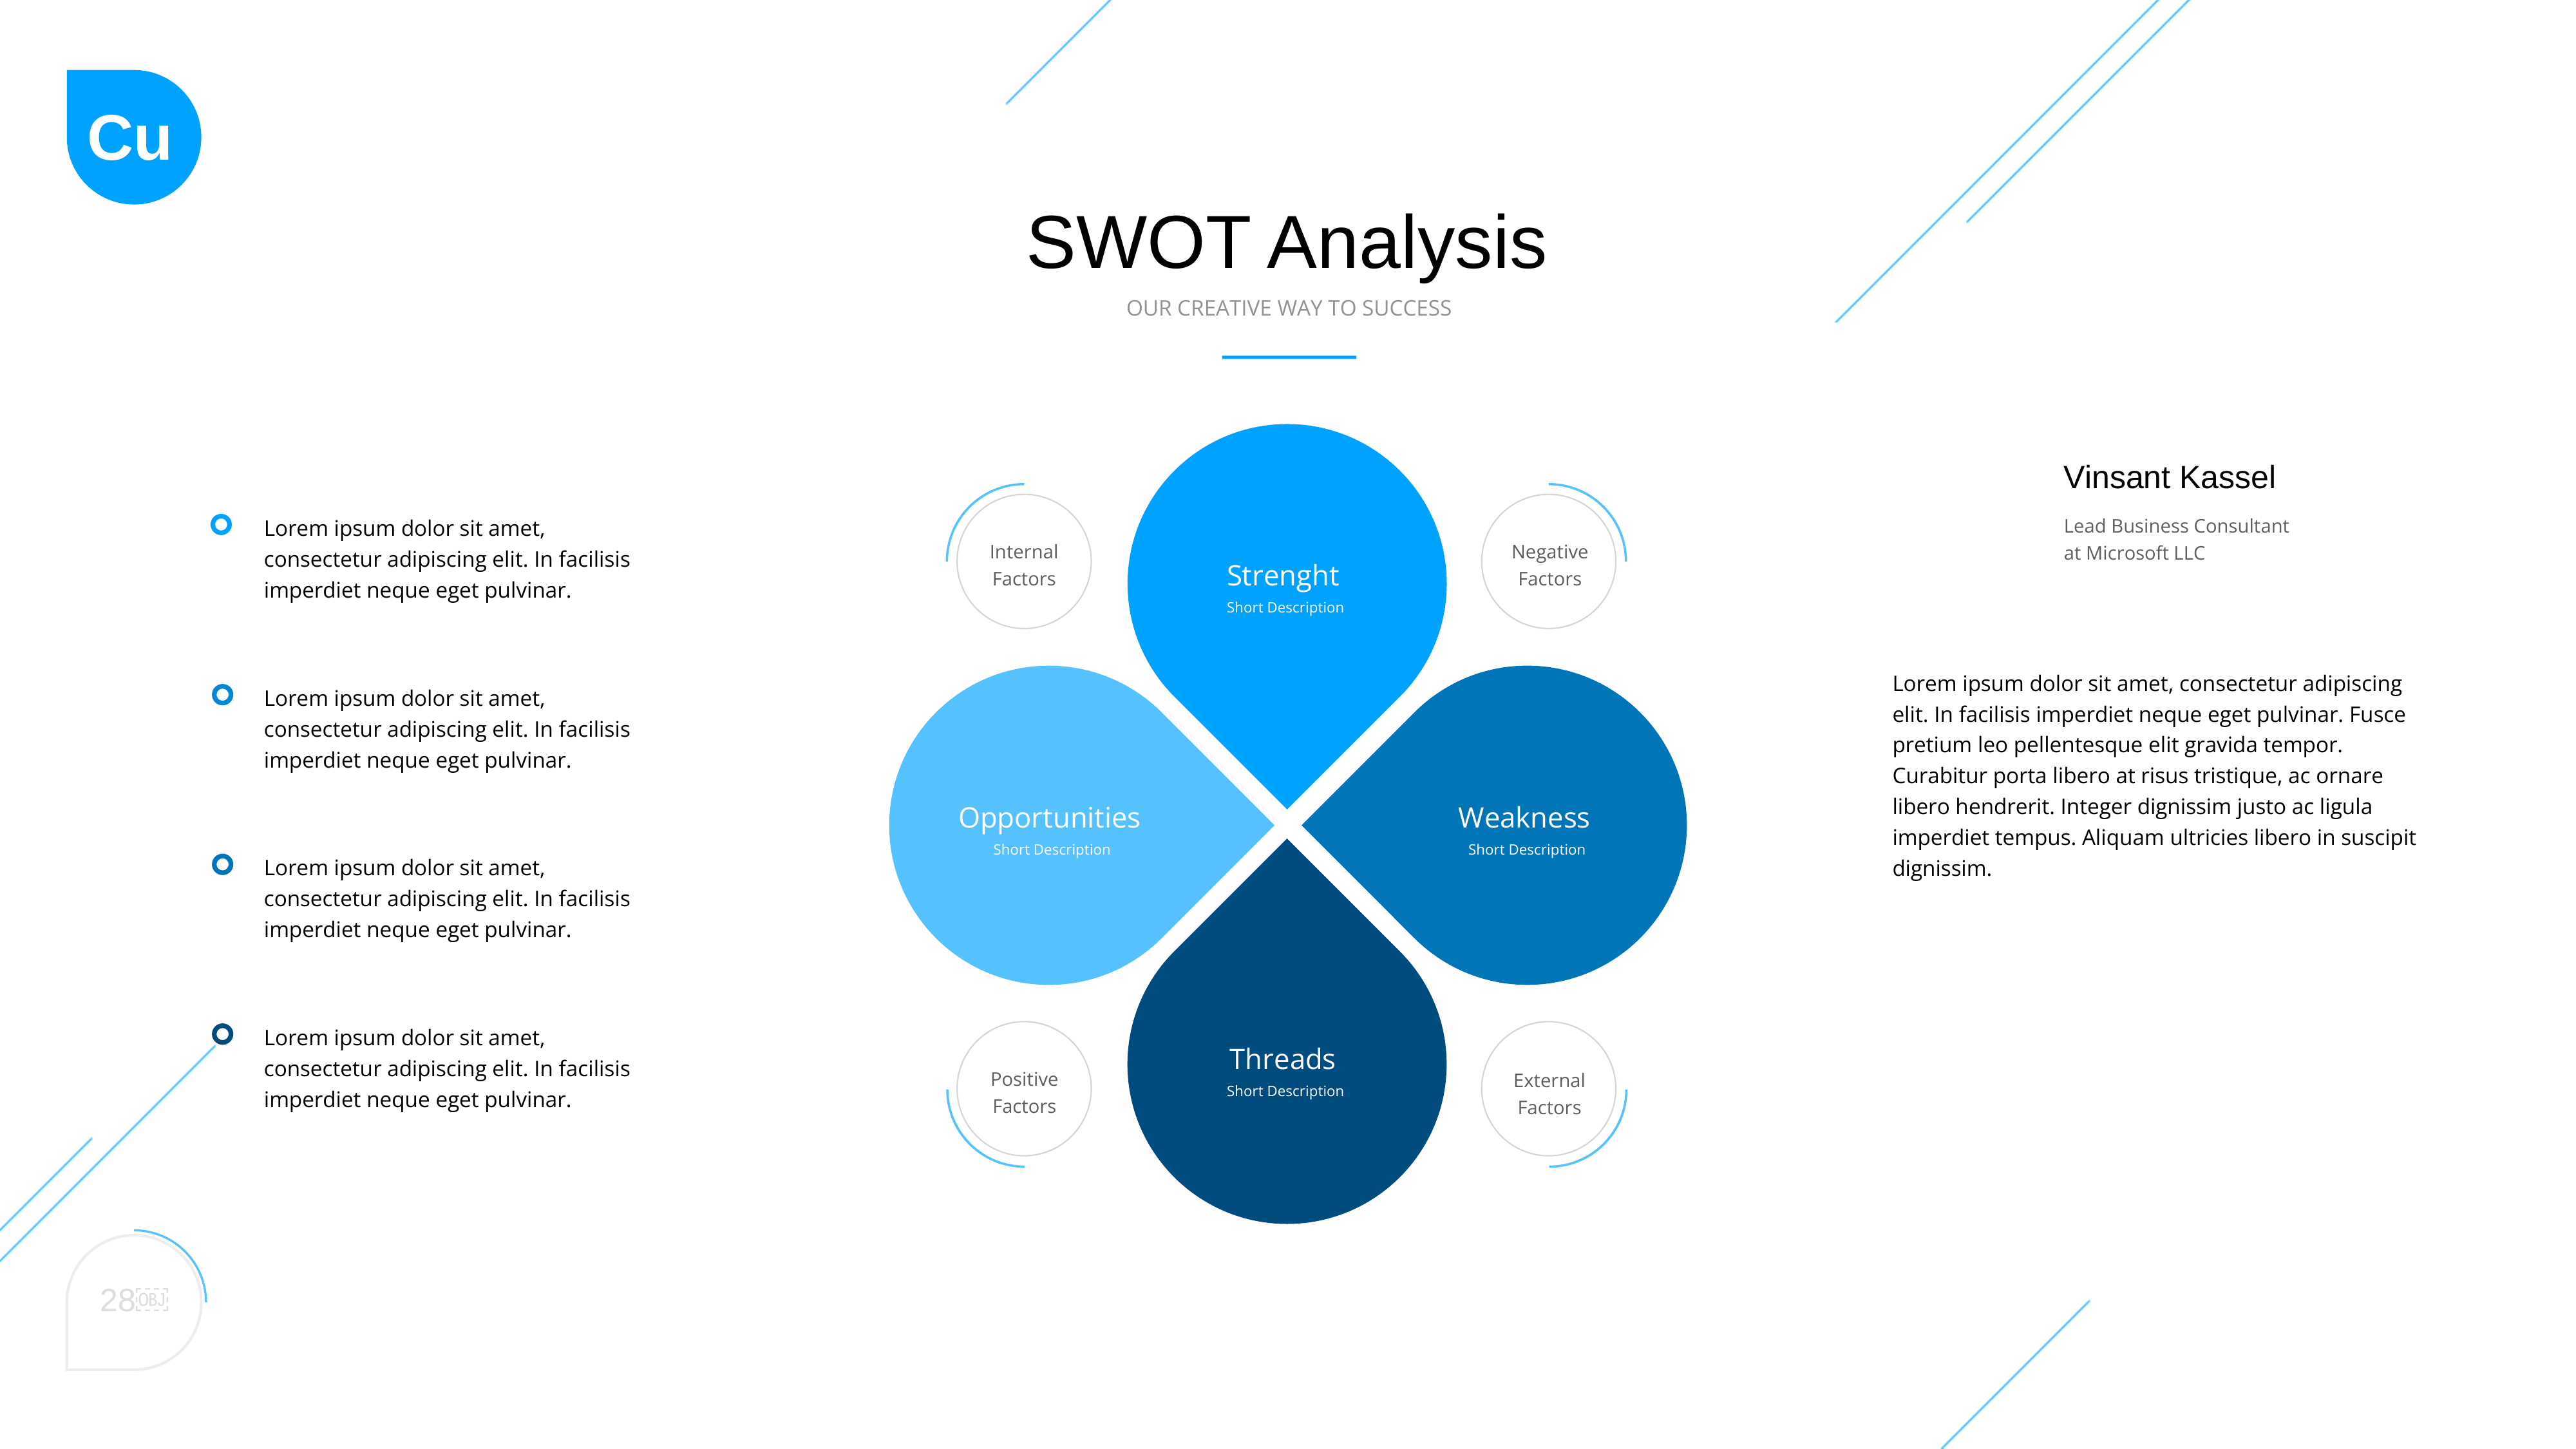

Cu

SWOT Analysis
OUR CREATIVE WAY TO SUCCESS

Vinsant Kassel

Lorem ipsum dolor sit amet, consectetur adipiscing elit. In facilisis imperdiet neque eget pulvinar.
Lead Business Consultant
at Microsoft LLC

Internal
Factors
Negative
Factors
Strenght
Short Description
Lorem ipsum dolor sit amet, consectetur adipiscing elit. In facilisis imperdiet neque eget pulvinar. Fusce pretium leo pellentesque elit gravida tempor. Curabitur porta libero at risus tristique, ac ornare libero hendrerit. Integer dignissim justo ac ligula imperdiet tempus. Aliquam ultricies libero in suscipit dignissim.

Lorem ipsum dolor sit amet, consectetur adipiscing elit. In facilisis imperdiet neque eget pulvinar.

Opportunities
Weakness
Short Description
Short Description
Lorem ipsum dolor sit amet, consectetur adipiscing elit. In facilisis imperdiet neque eget pulvinar.

Threads
Lorem ipsum dolor sit amet, consectetur adipiscing elit. In facilisis imperdiet neque eget pulvinar.

Positive
Factors
External
Factors
Short Description

28￼